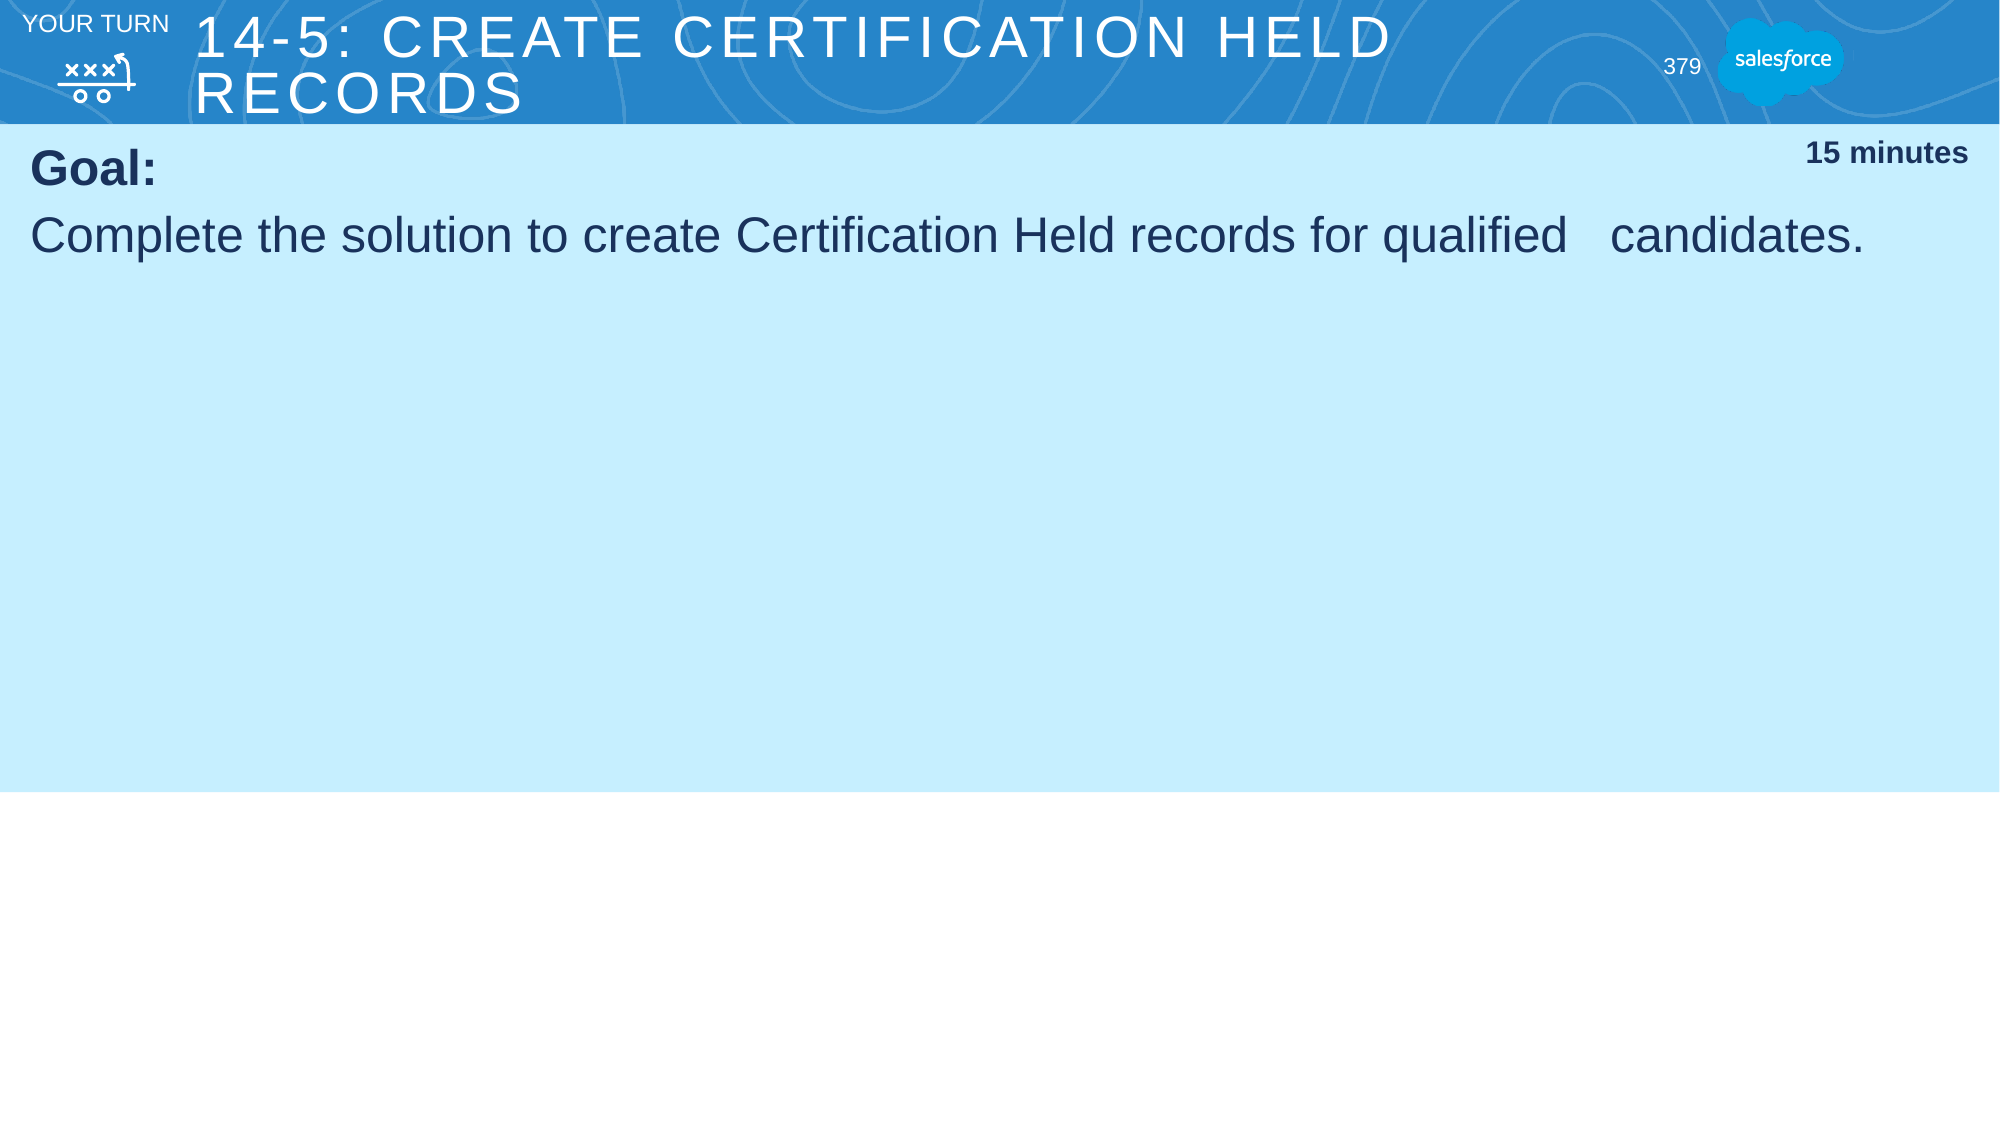

# 14-5: Create Certification Held Records
Your turn
379
Goal:
Complete the solution to create Certification Held records for qualified   candidates.
15 minutes
Tasks:
Create Certification Held records for qualified candidates.
Test your solution.